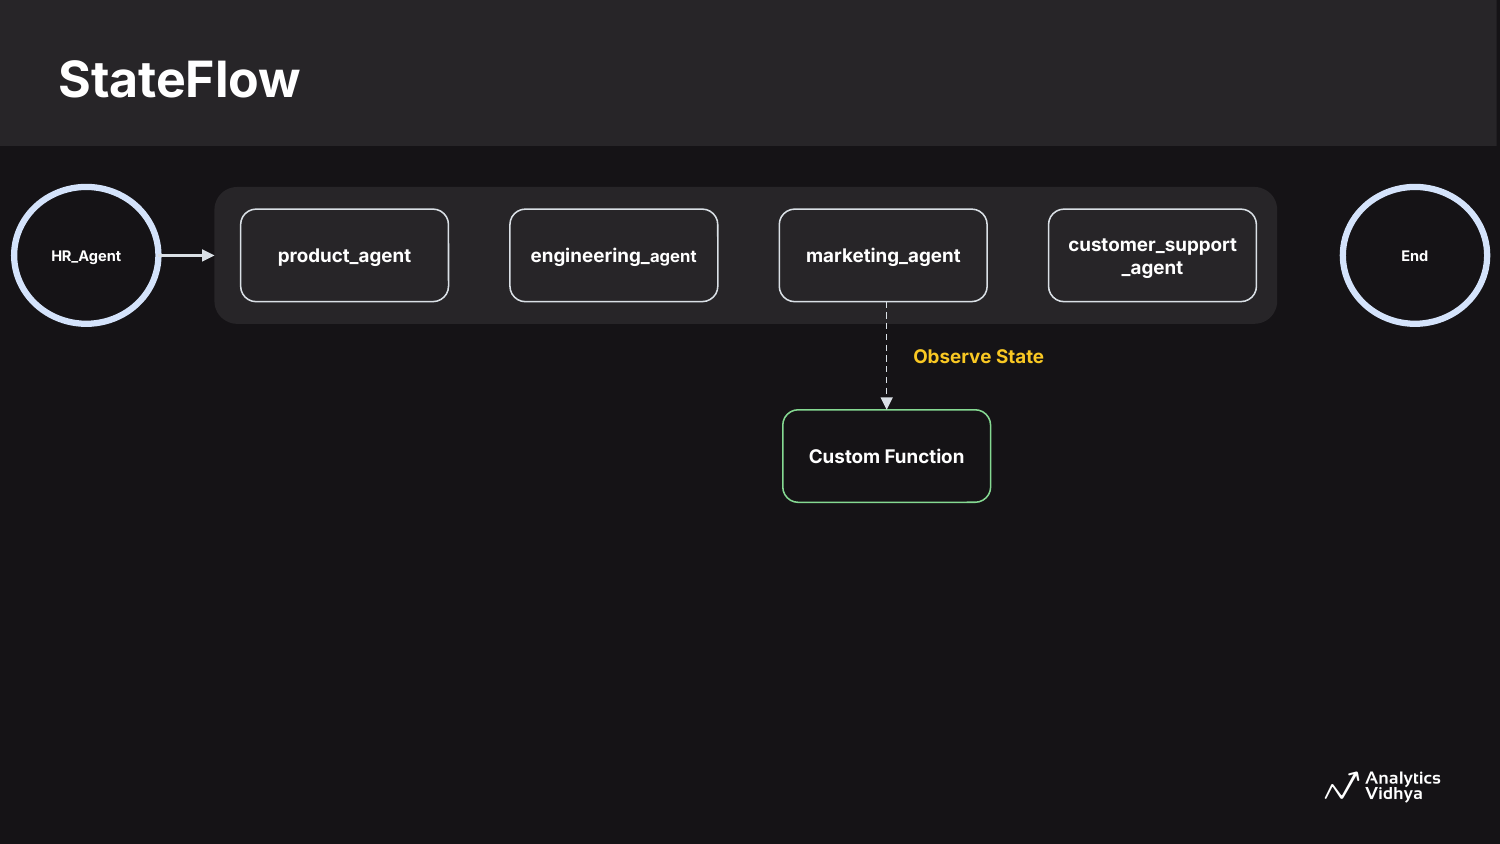

StateFlow
HR_Agent
End

marketing_agent

product_agent

customer_support_agent
engineering_agent
Observe State
Custom Function